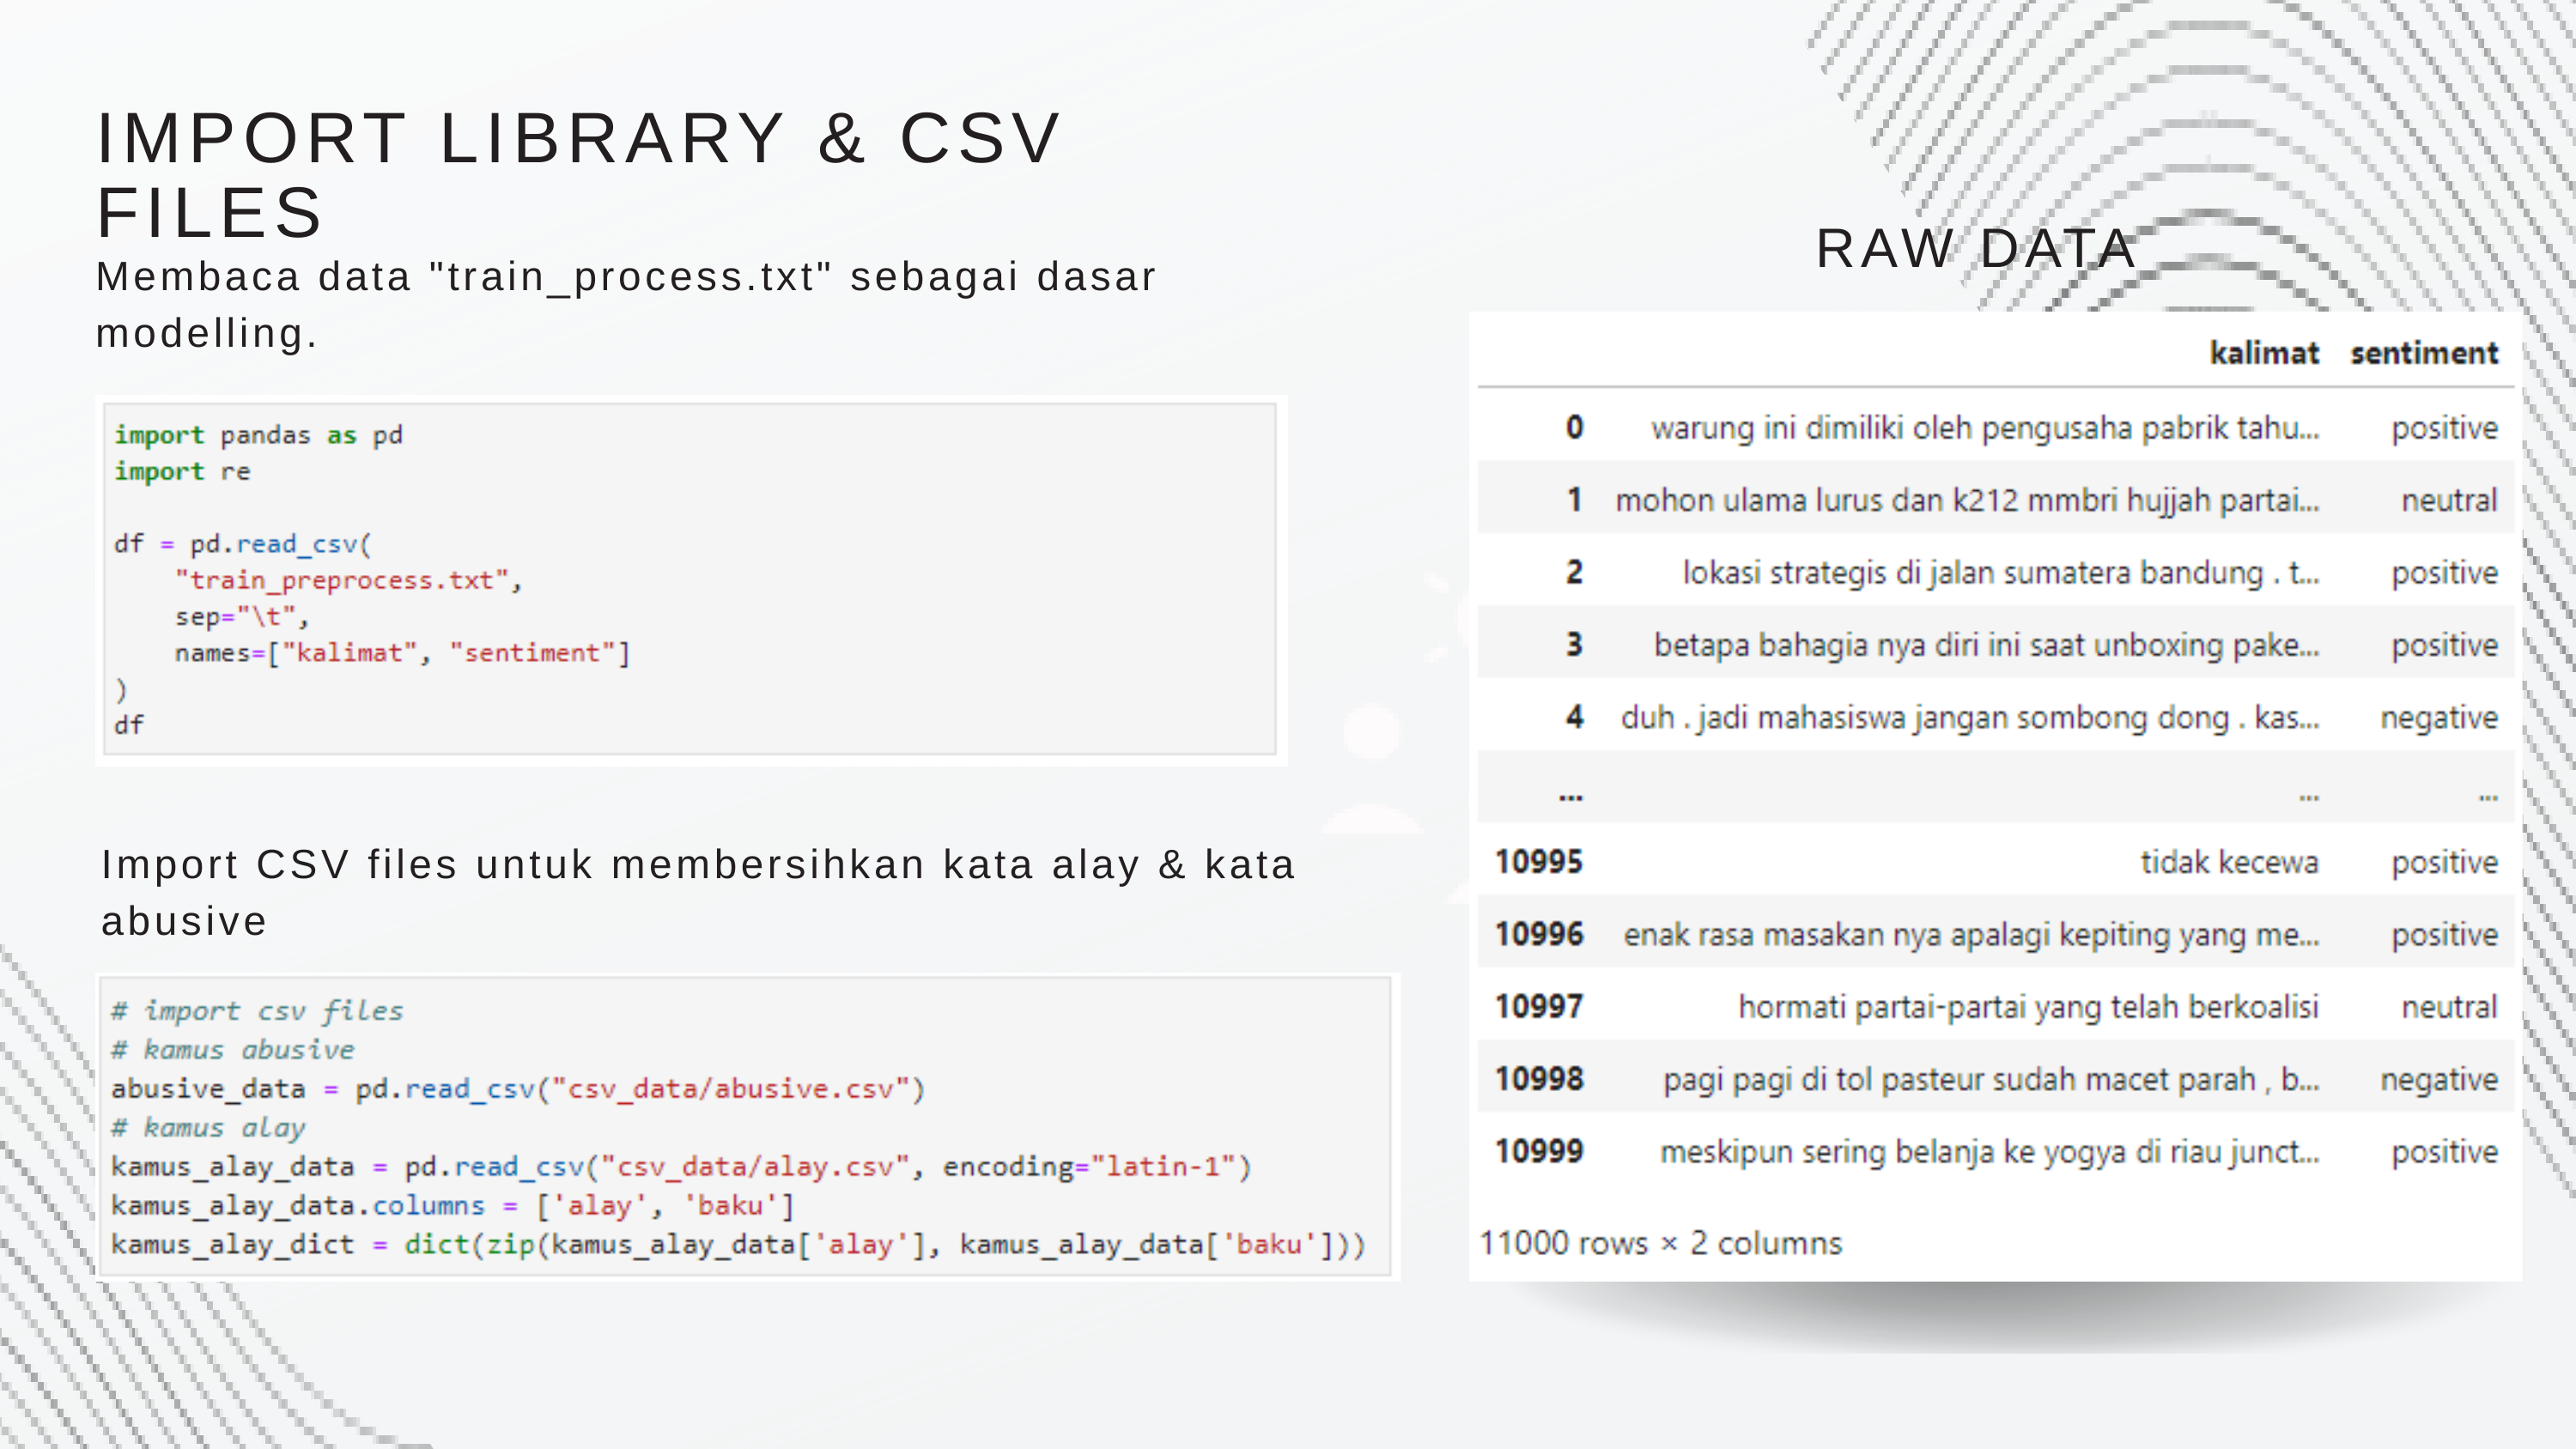

IMPORT LIBRARY & CSV FILES

RAW DATA
Membaca data "train_process.txt" sebagai dasar modelling.

Import CSV files untuk membersihkan kata alay & kata abusive